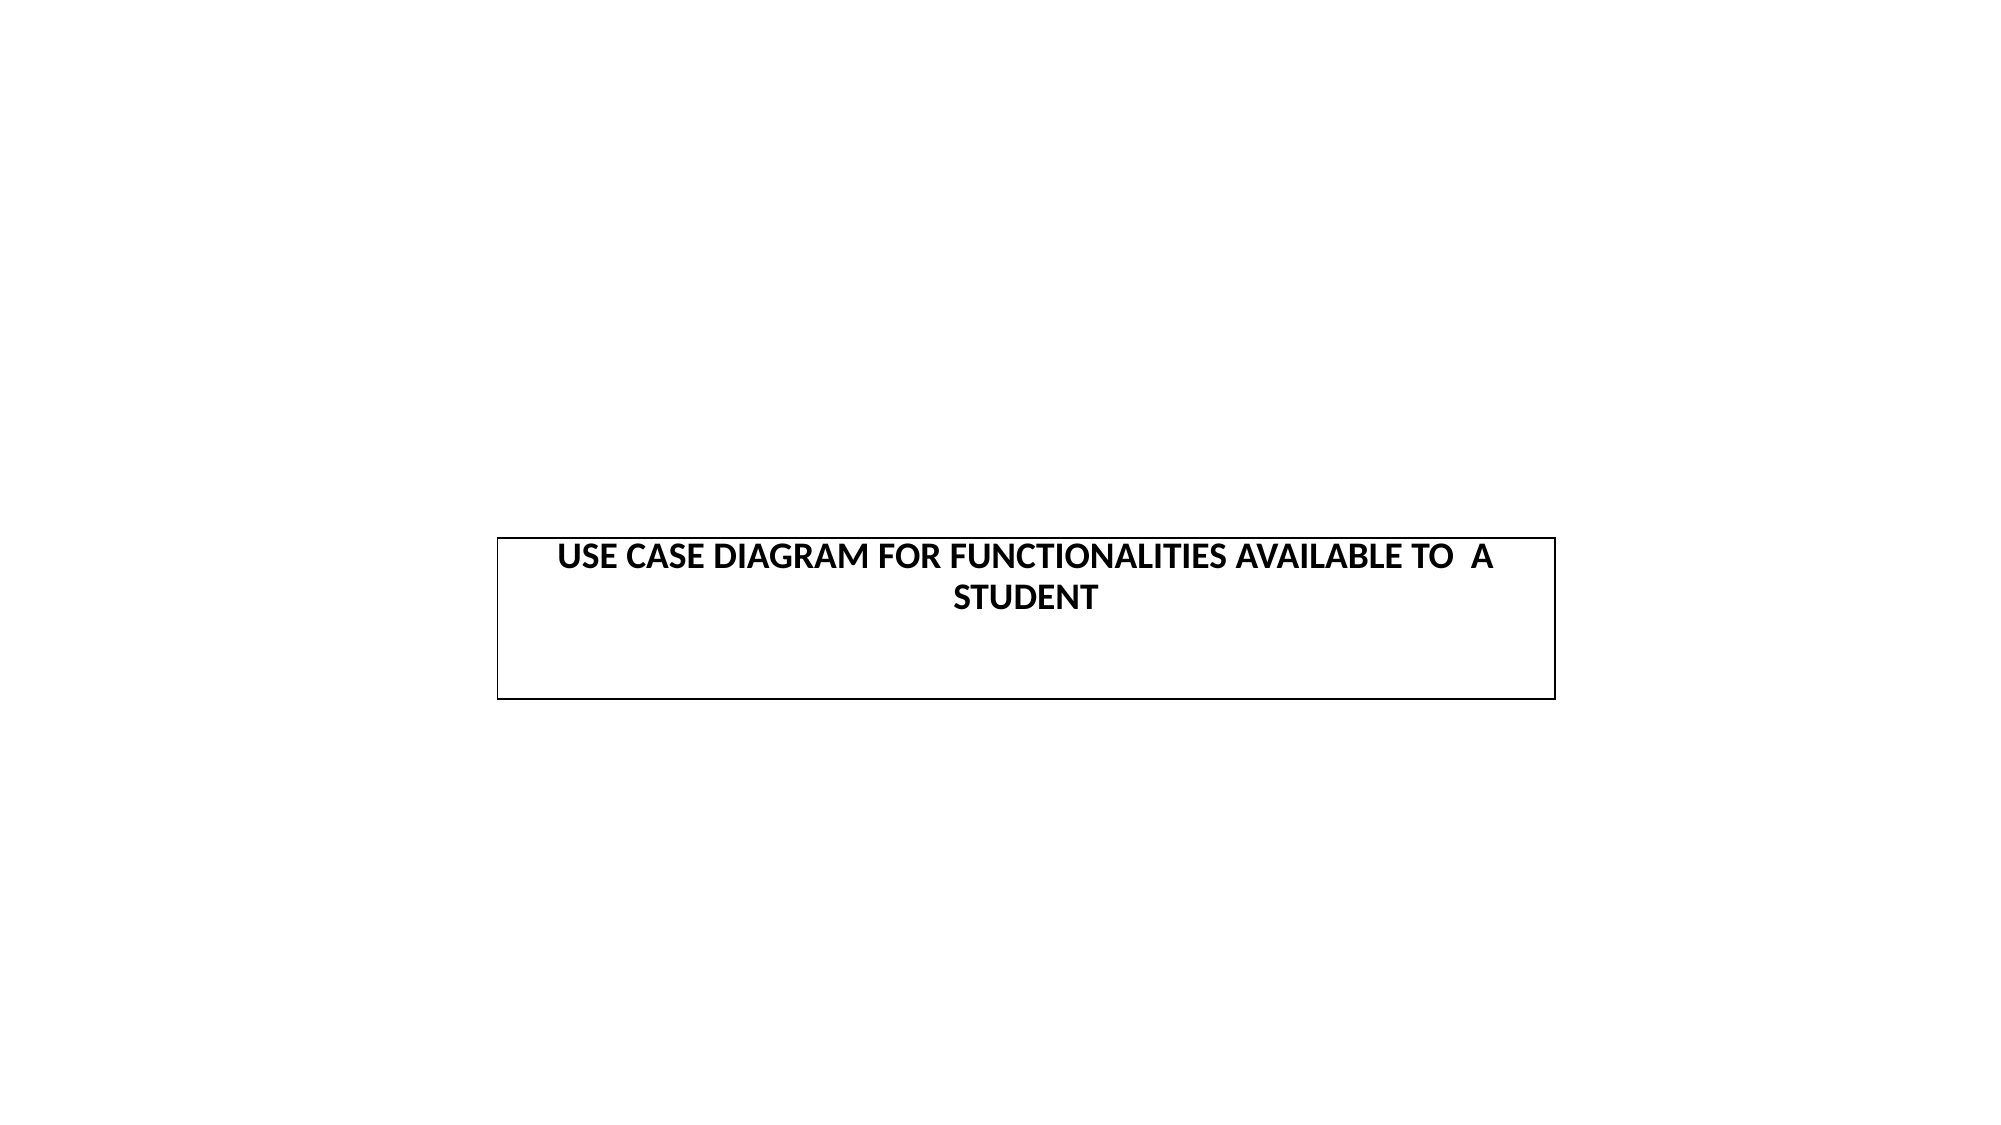

#
| USE CASE DIAGRAM FOR FUNCTIONALITIES AVAILABLE TO A STUDENT |
| --- |